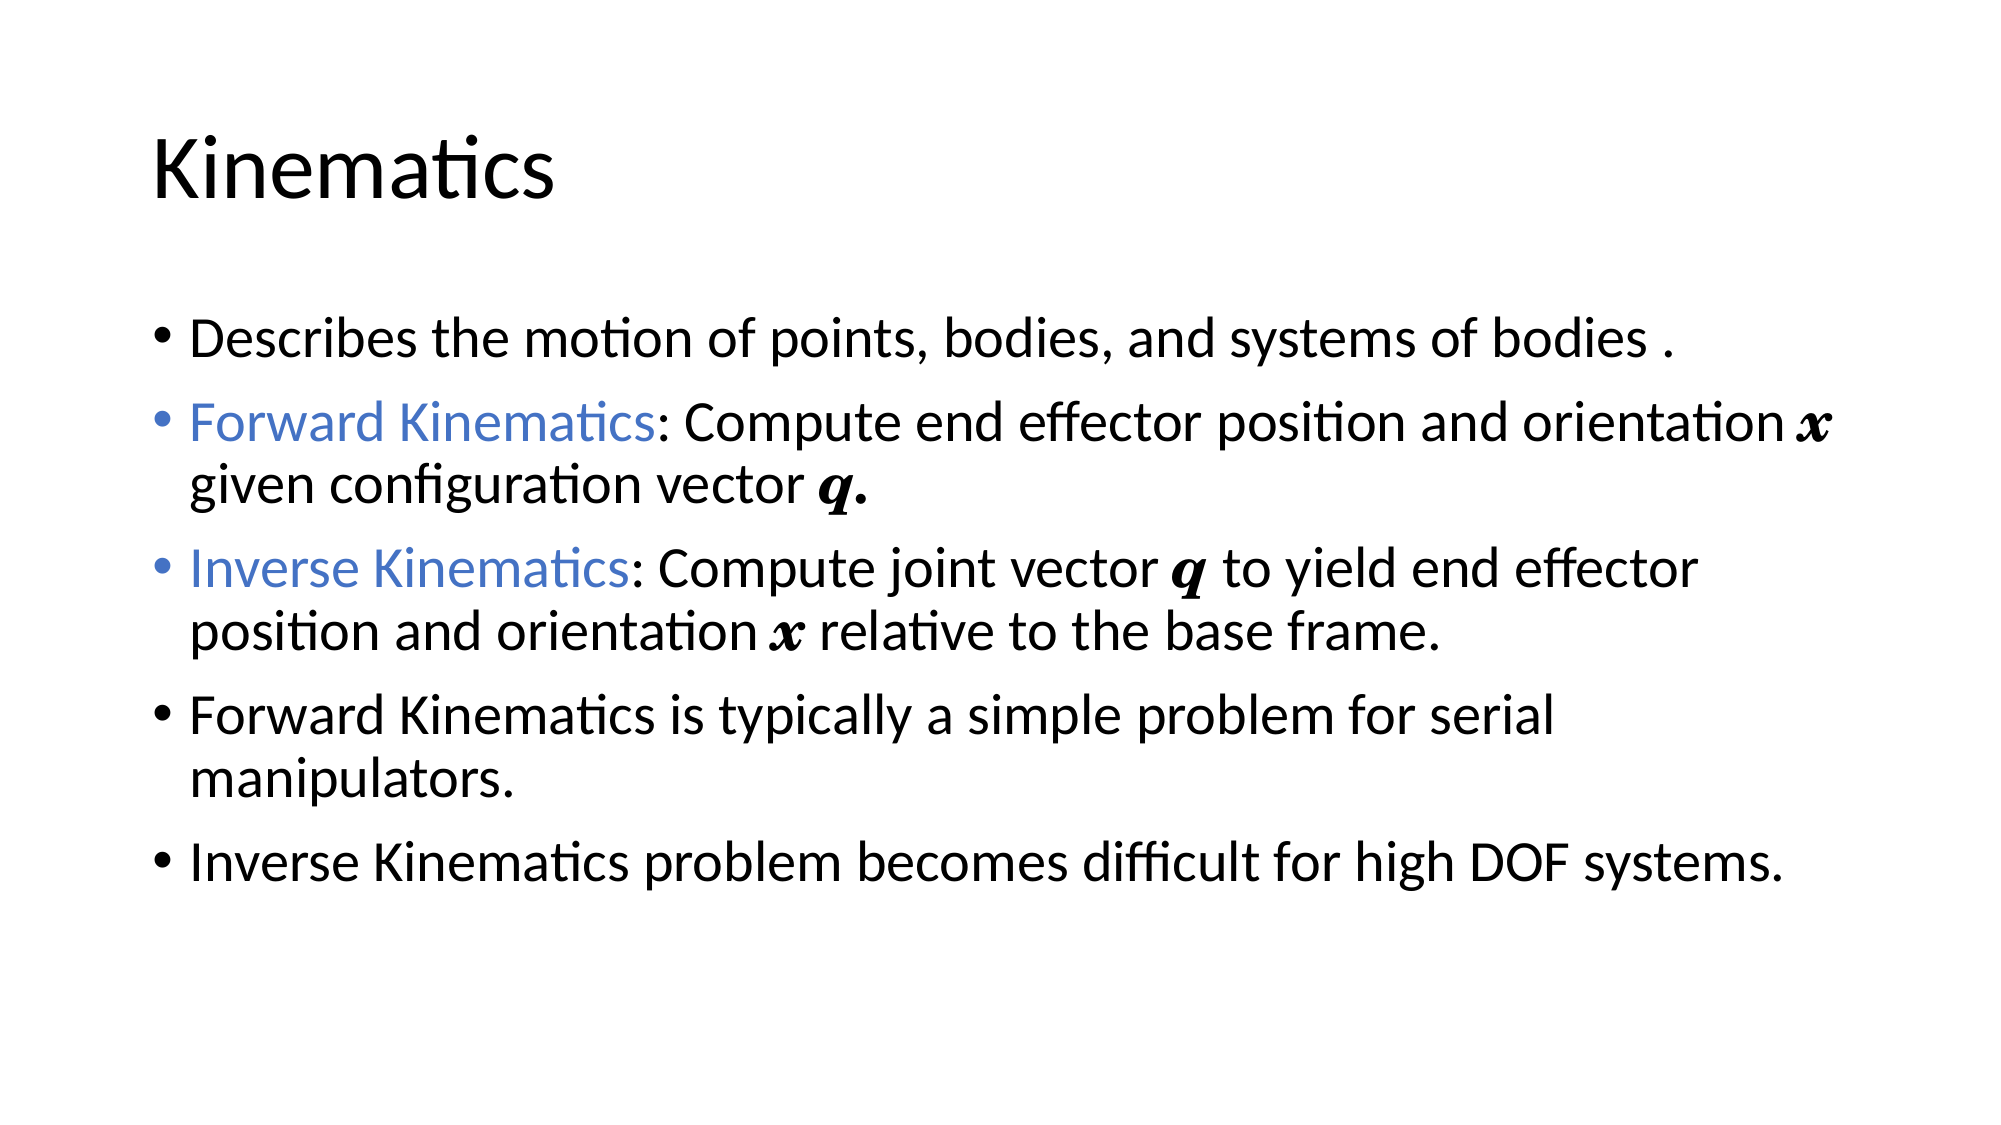

# Kinematics
Describes the motion of points, bodies, and systems of bodies .
Forward Kinematics: Compute end effector position and orientation x given configuration vector q.
Inverse Kinematics: Compute joint vector q to yield end effector position and orientation x relative to the base frame.
Forward Kinematics is typically a simple problem for serial manipulators.
Inverse Kinematics problem becomes difficult for high DOF systems.